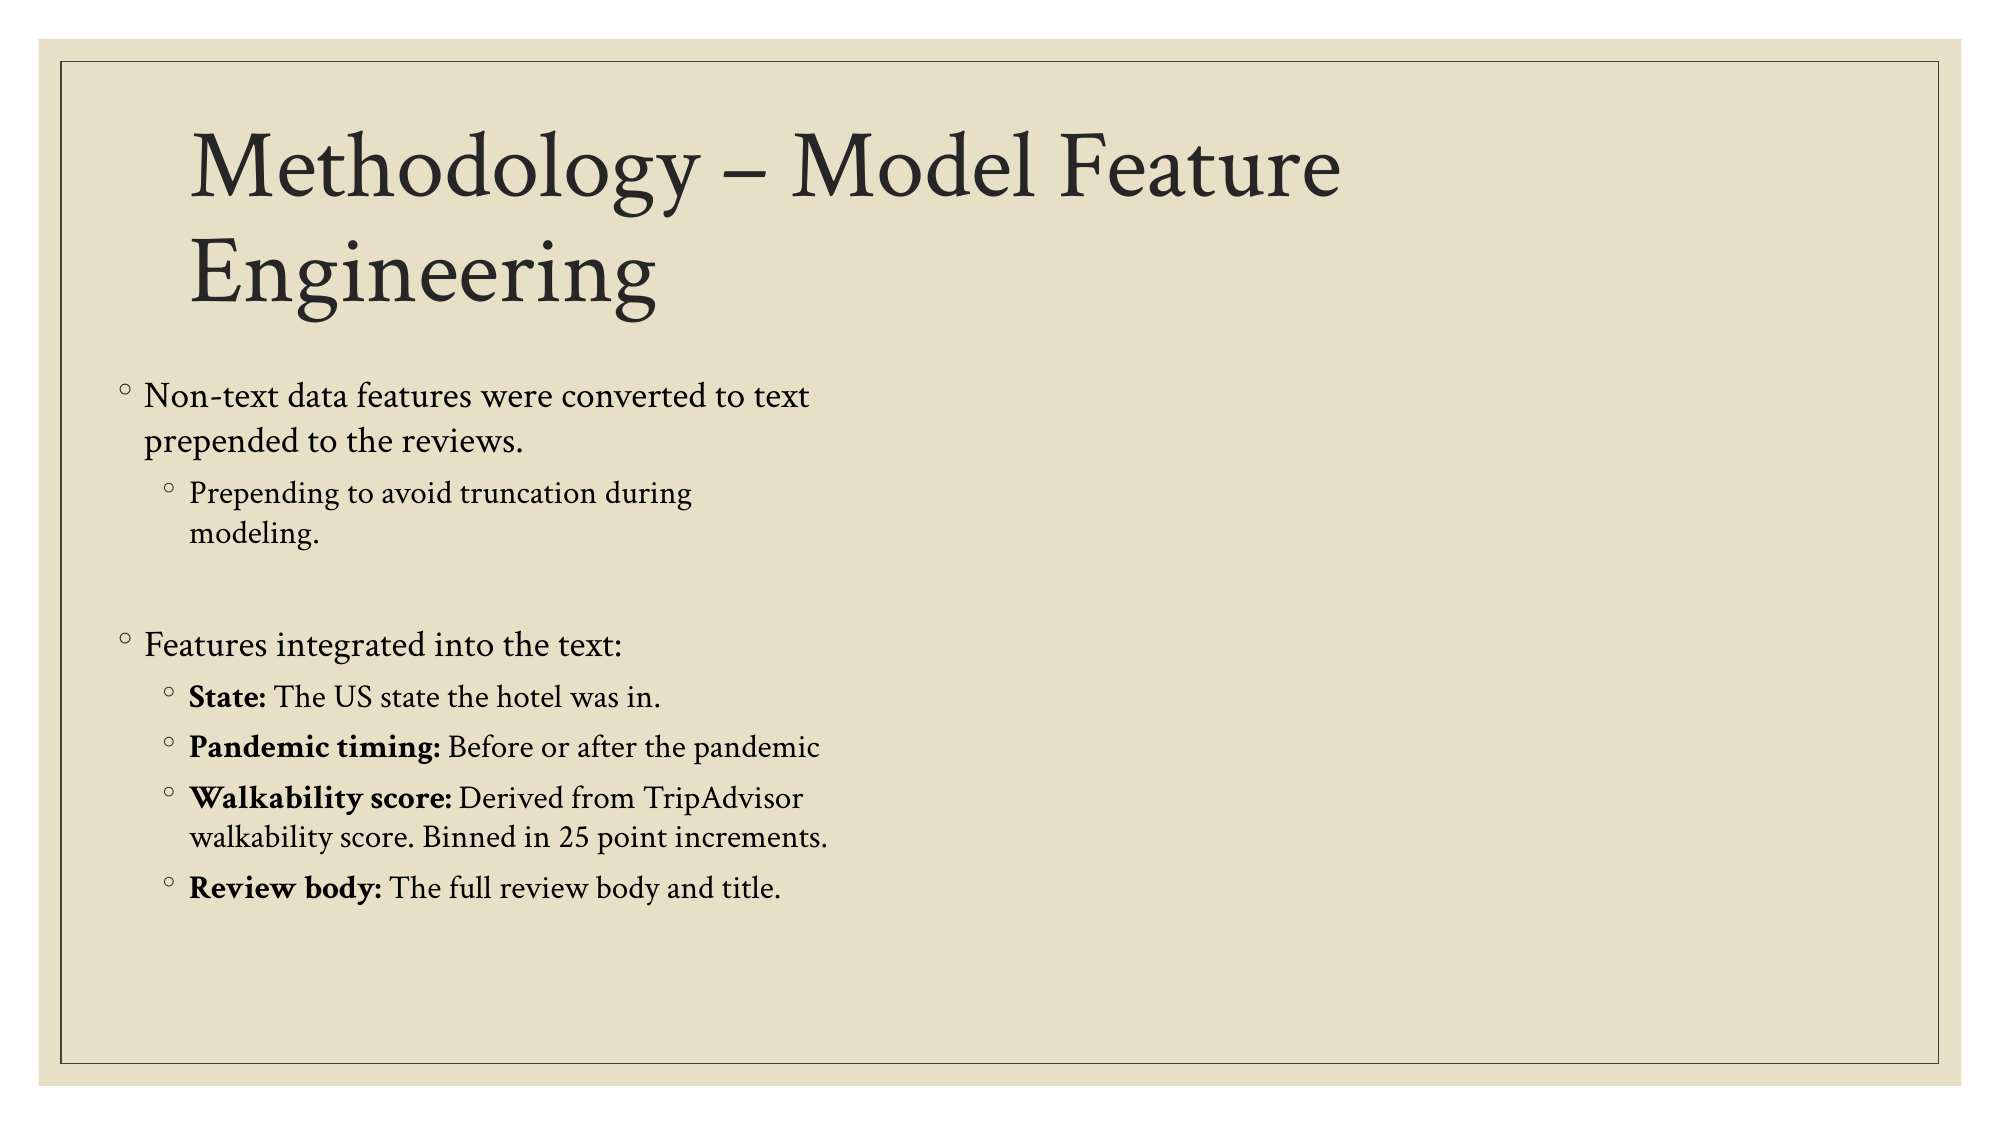

# Methodology – Model Feature Engineering
Non-text data features were converted to text prepended to the reviews.
Prepending to avoid truncation during modeling.

Features integrated into the text:
State: The US state the hotel was in.
Pandemic timing: Before or after the pandemic
Walkability score: Derived from TripAdvisor walkability score. Binned in 25 point increments.
Review body: The full review body and title.